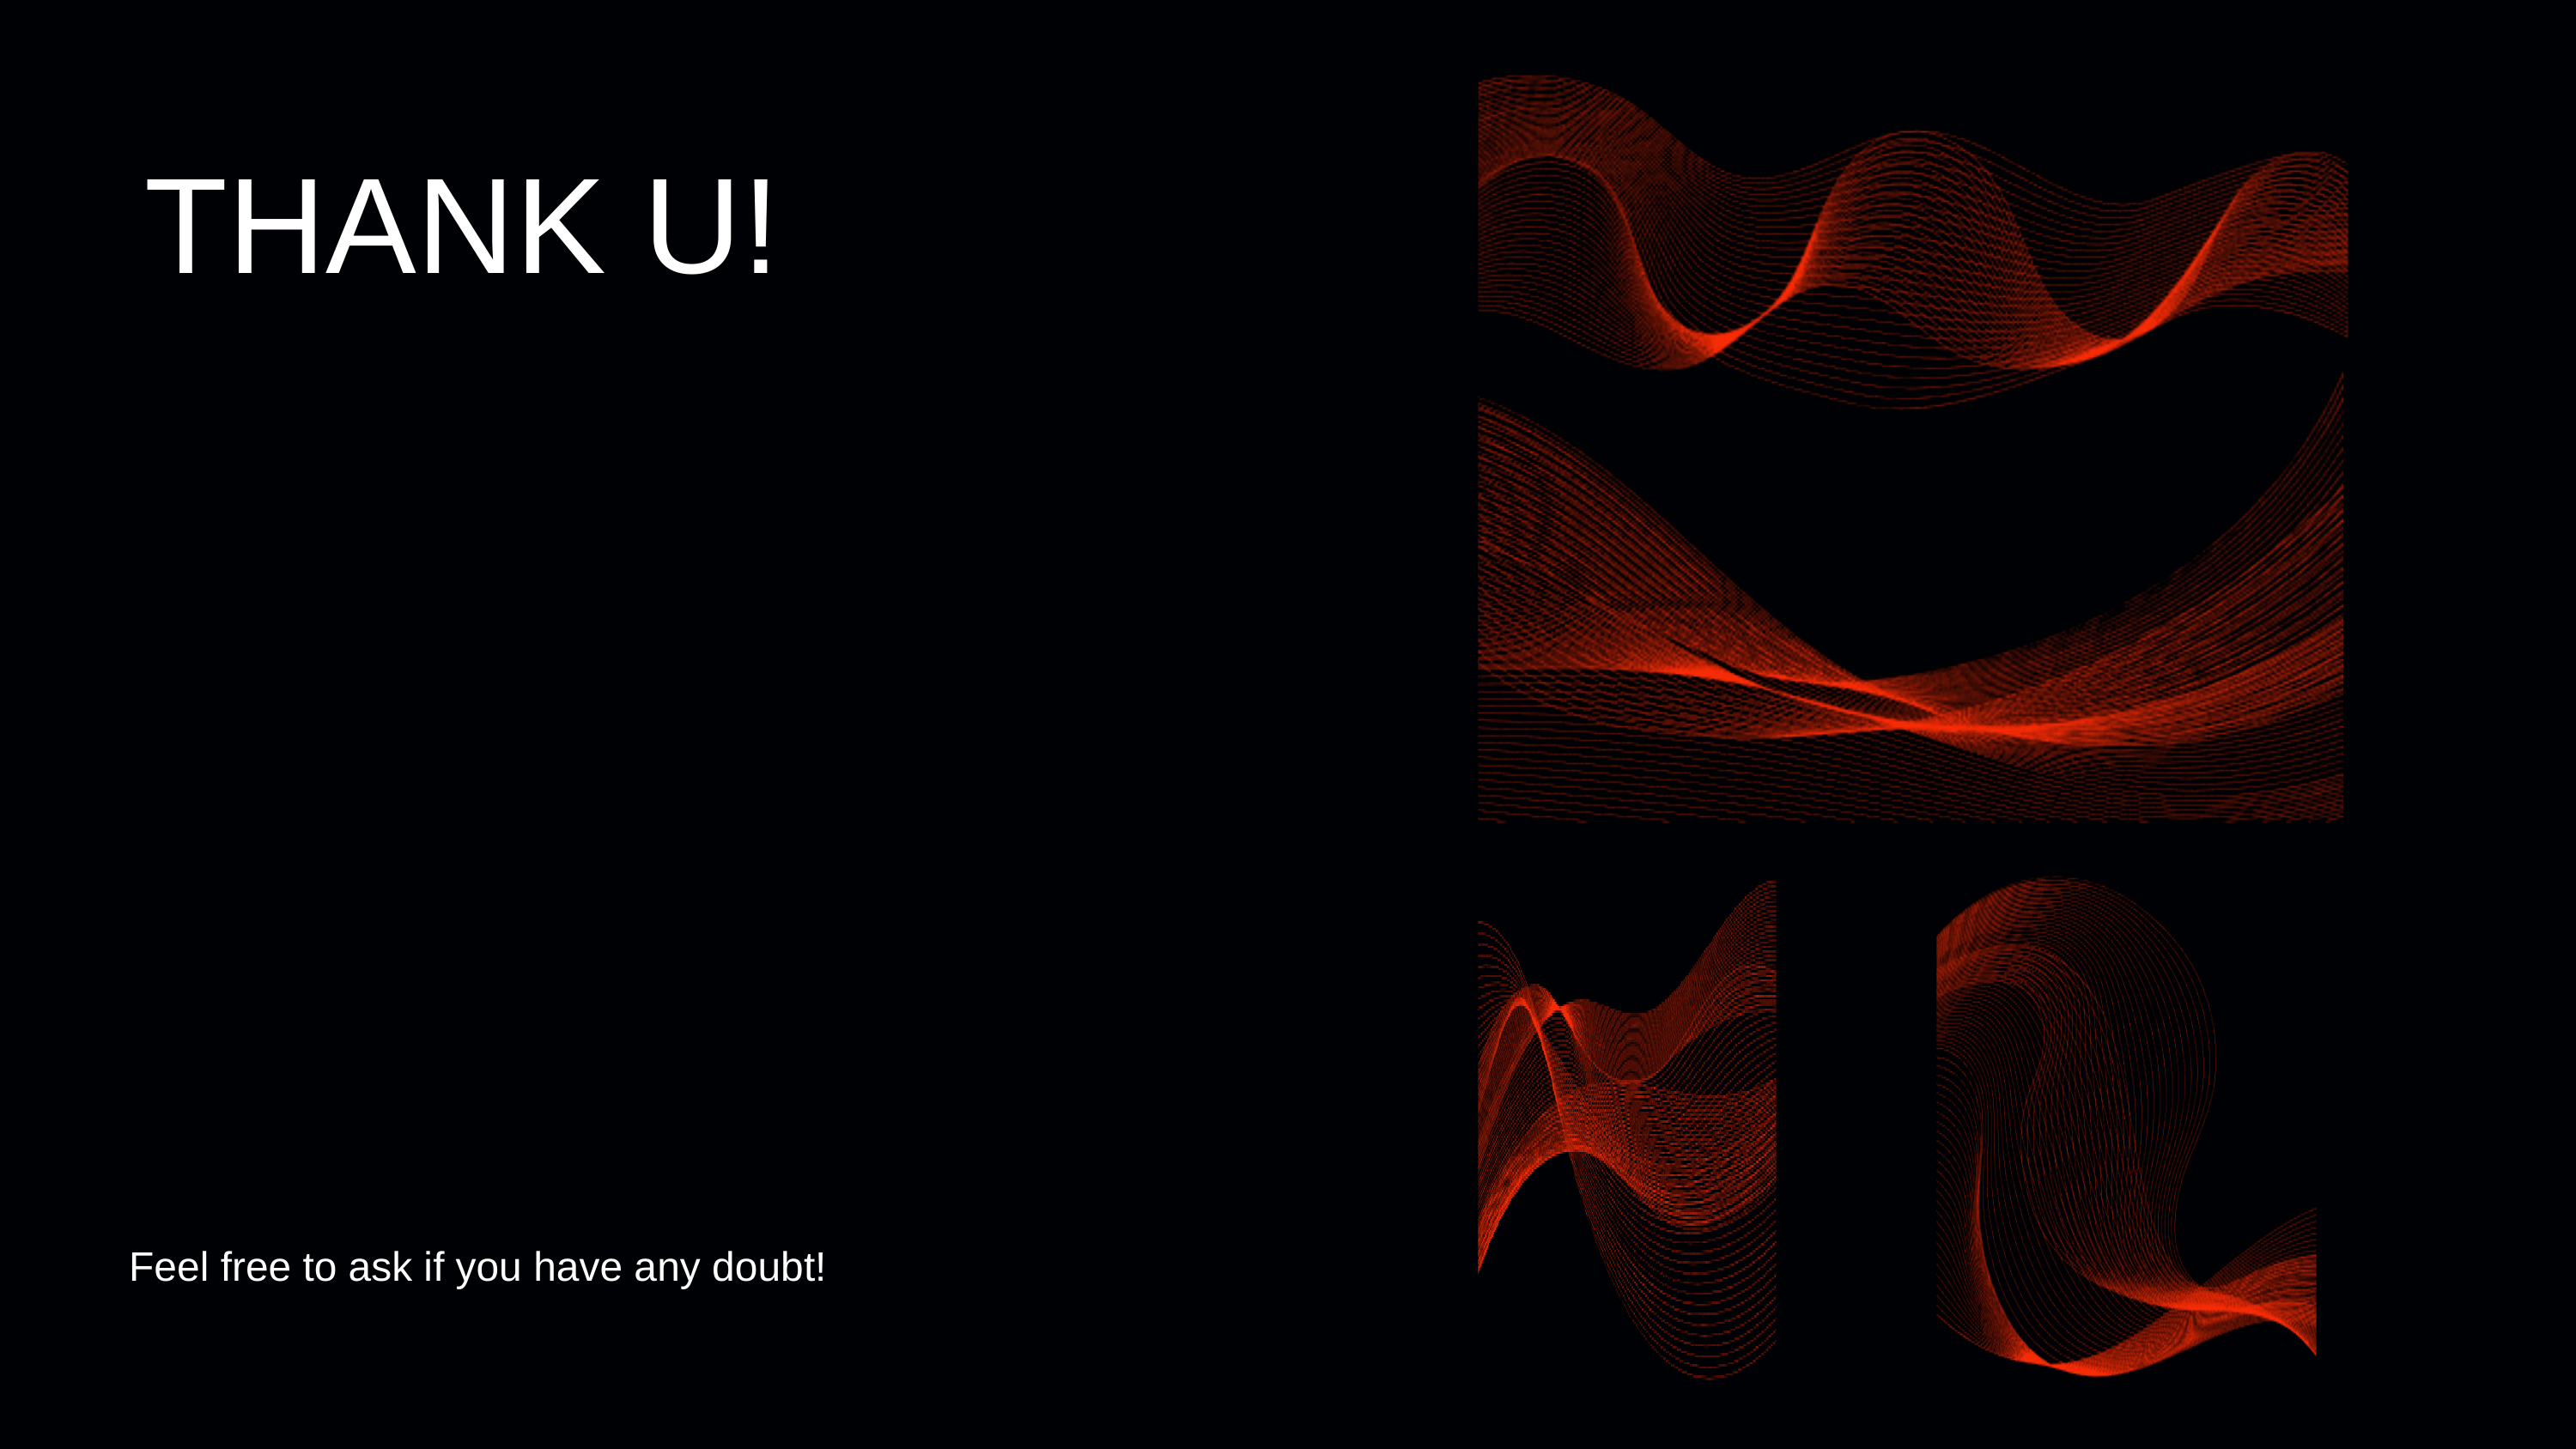

THANK U!

Feel free to ask if you have any doubt!